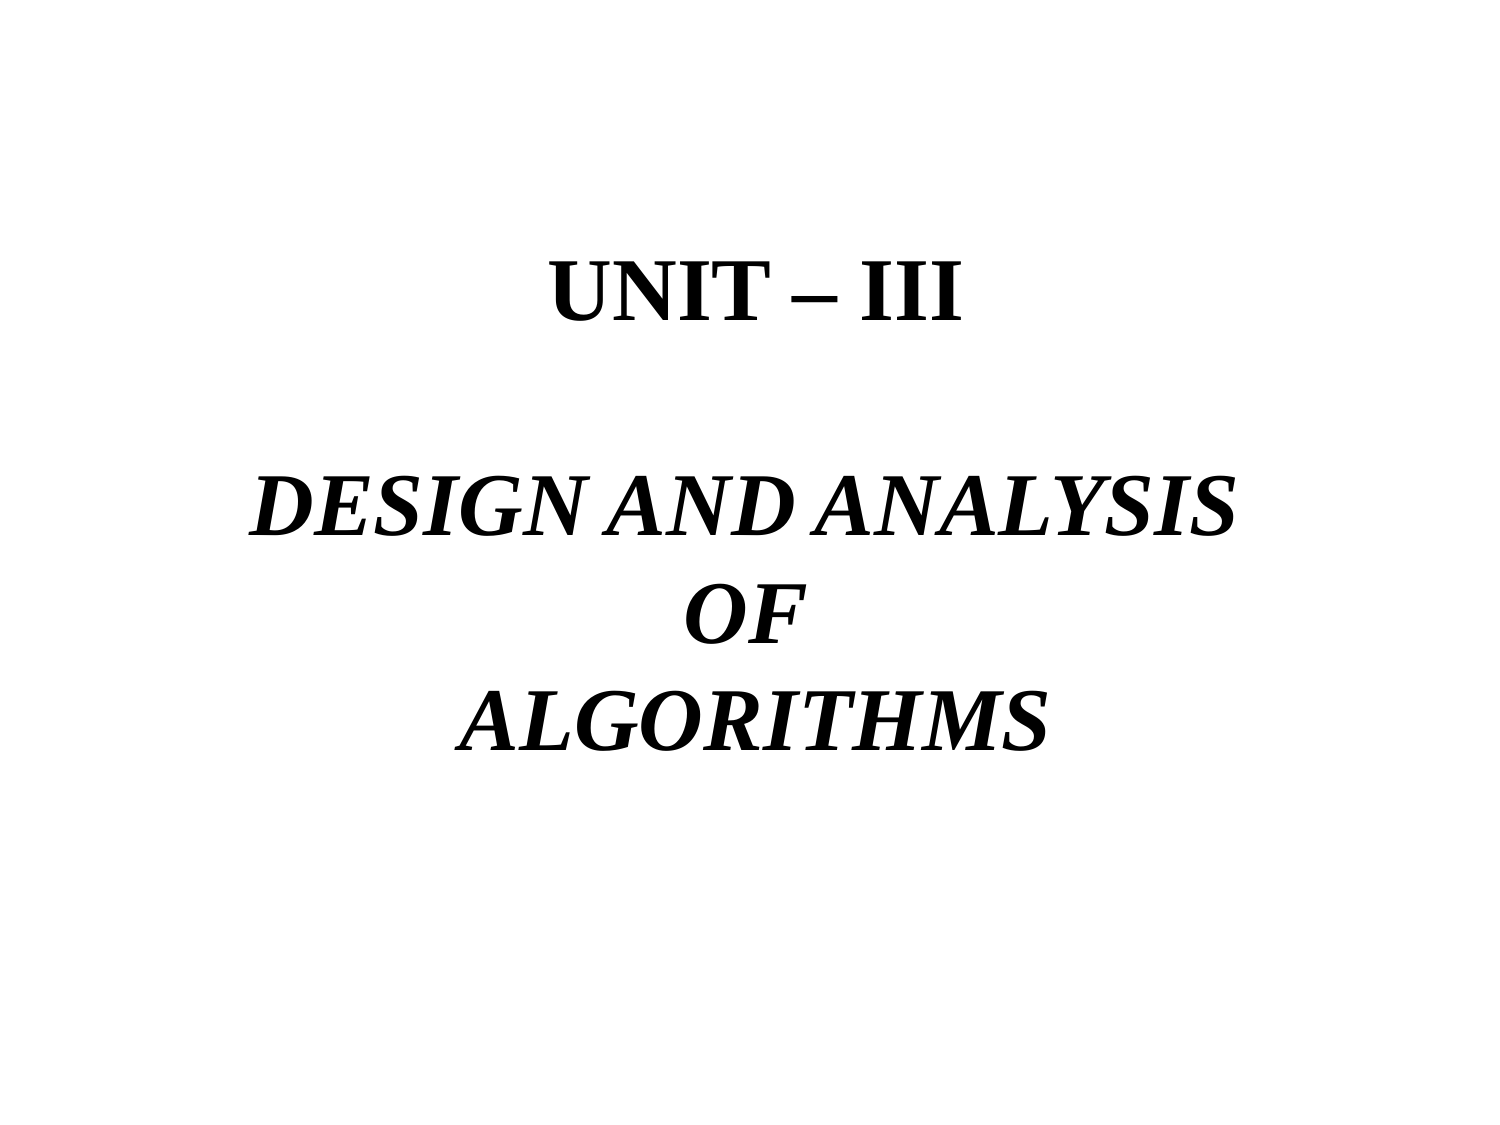

# UNIT – III DESIGN AND ANALYSIS OF ALGORITHMS